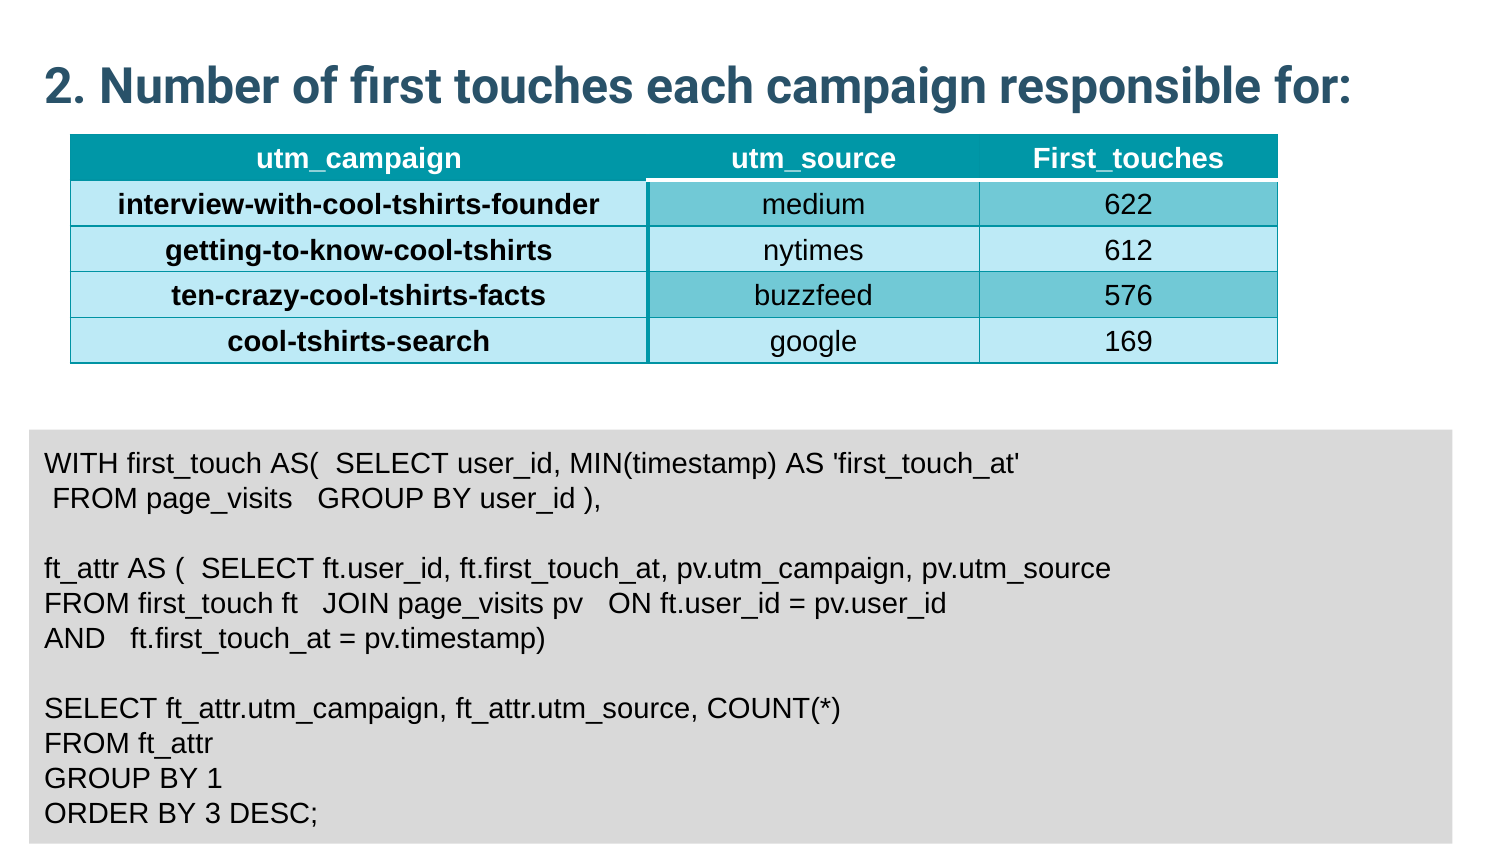

2. Number of first touches each campaign responsible for:
| utm\_campaign | utm\_source | First\_touches |
| --- | --- | --- |
| interview-with-cool-tshirts-founder | medium | 622 |
| getting-to-know-cool-tshirts | nytimes | 612 |
| ten-crazy-cool-tshirts-facts | buzzfeed | 576 |
| cool-tshirts-search | google | 169 |
WITH first_touch AS(  SELECT user_id, MIN(timestamp) AS 'first_touch_at'
 FROM page_visits   GROUP BY user_id ),

ft_attr AS (  SELECT ft.user_id, ft.first_touch_at, pv.utm_campaign, pv.utm_source
FROM first_touch ft   JOIN page_visits pv   ON ft.user_id = pv.user_id
AND   ft.first_touch_at = pv.timestamp)

SELECT ft_attr.utm_campaign, ft_attr.utm_source, COUNT(*)
FROM ft_attr
GROUP BY 1
ORDER BY 3 DESC;